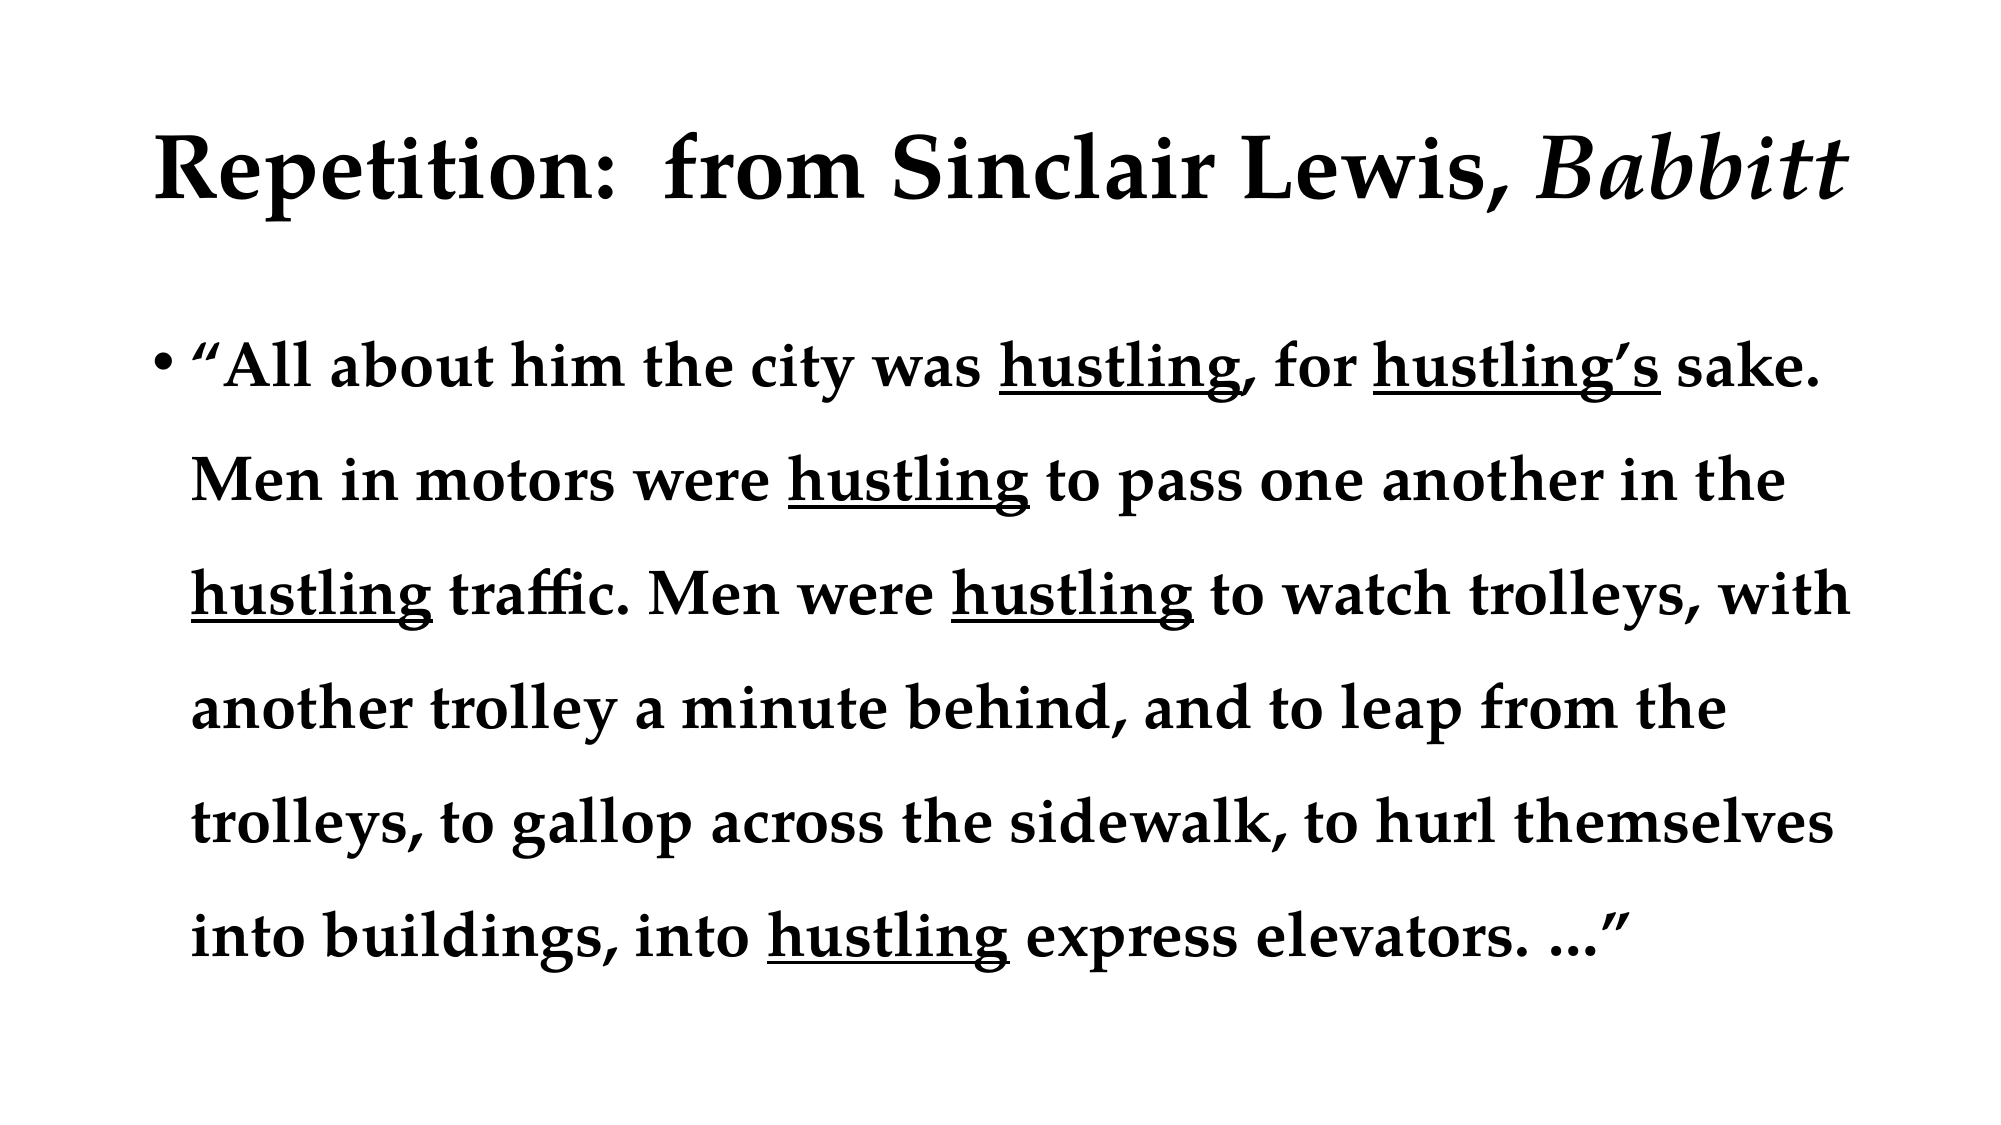

# Repetition:  from Sinclair Lewis, Babbitt
“All about him the city was hustling, for hustling’s sake. Men in motors were hustling to pass one another in the hustling traffic. Men were hustling to watch trolleys, with another trolley a minute behind, and to leap from the trolleys, to gallop across the sidewalk, to hurl themselves into buildings, into hustling express elevators. …”